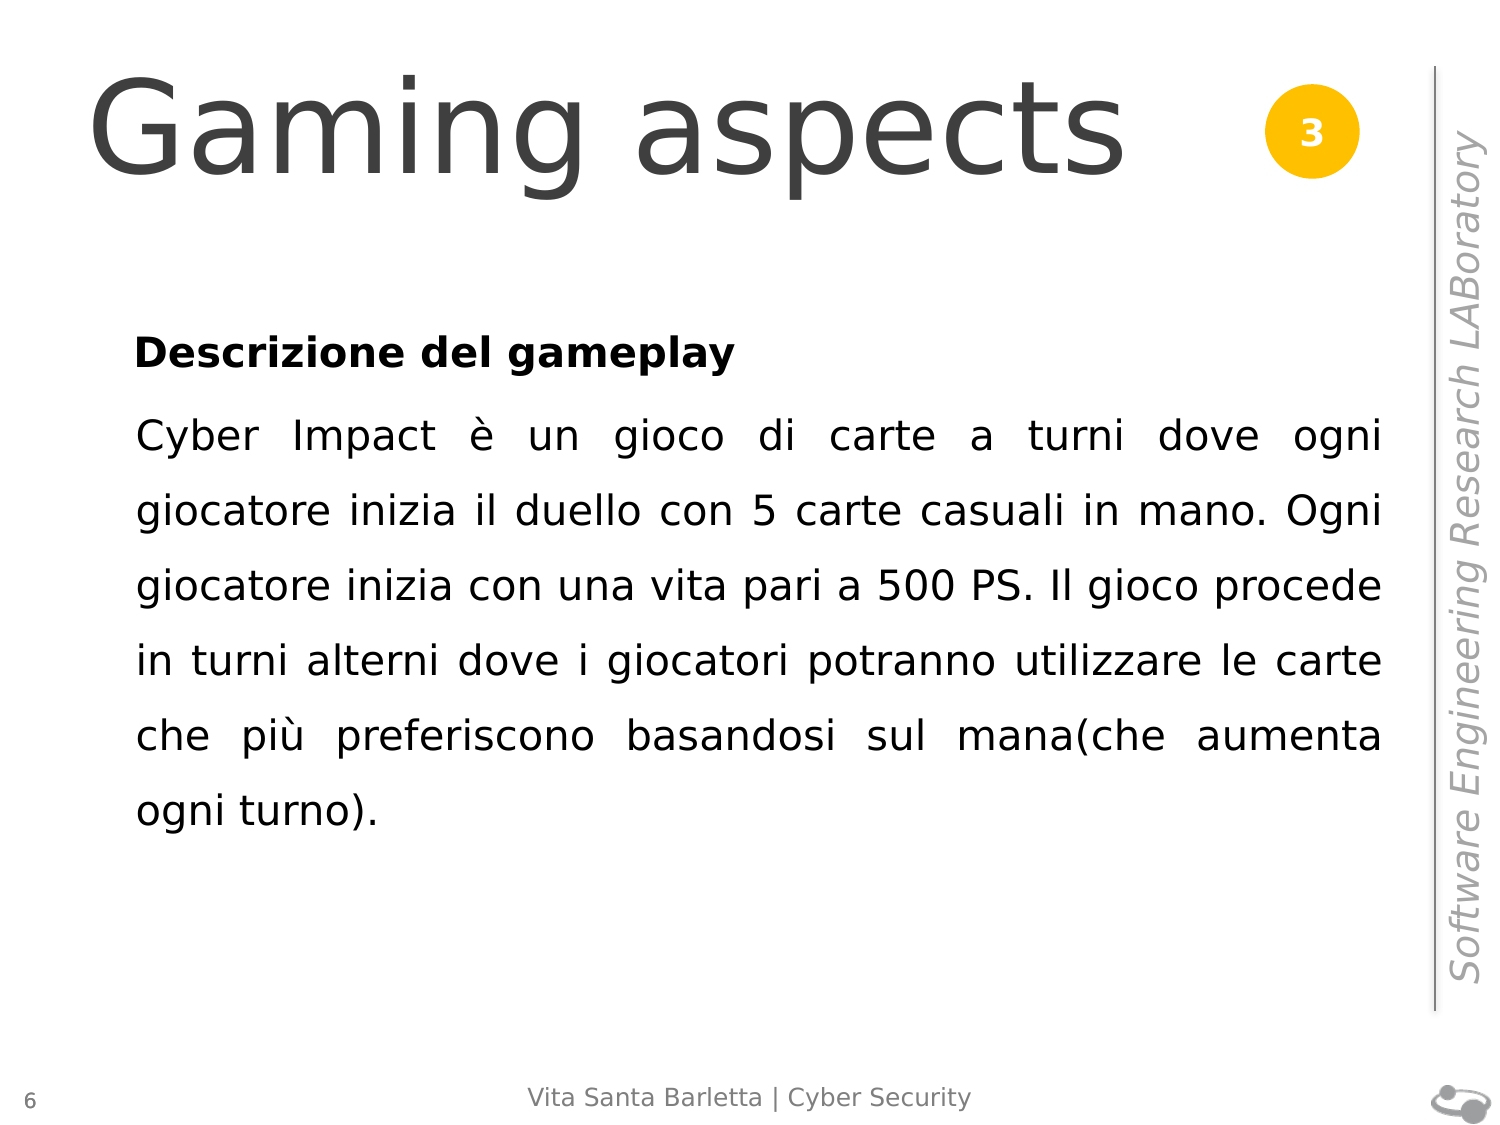

Gaming aspects
3
Descrizione del gameplay
Cyber Impact è un gioco di carte a turni dove ogni giocatore inizia il duello con 5 carte casuali in mano. Ogni giocatore inizia con una vita pari a 500 PS. Il gioco procede in turni alterni dove i giocatori potranno utilizzare le carte che più preferiscono basandosi sul mana(che aumenta ogni turno).